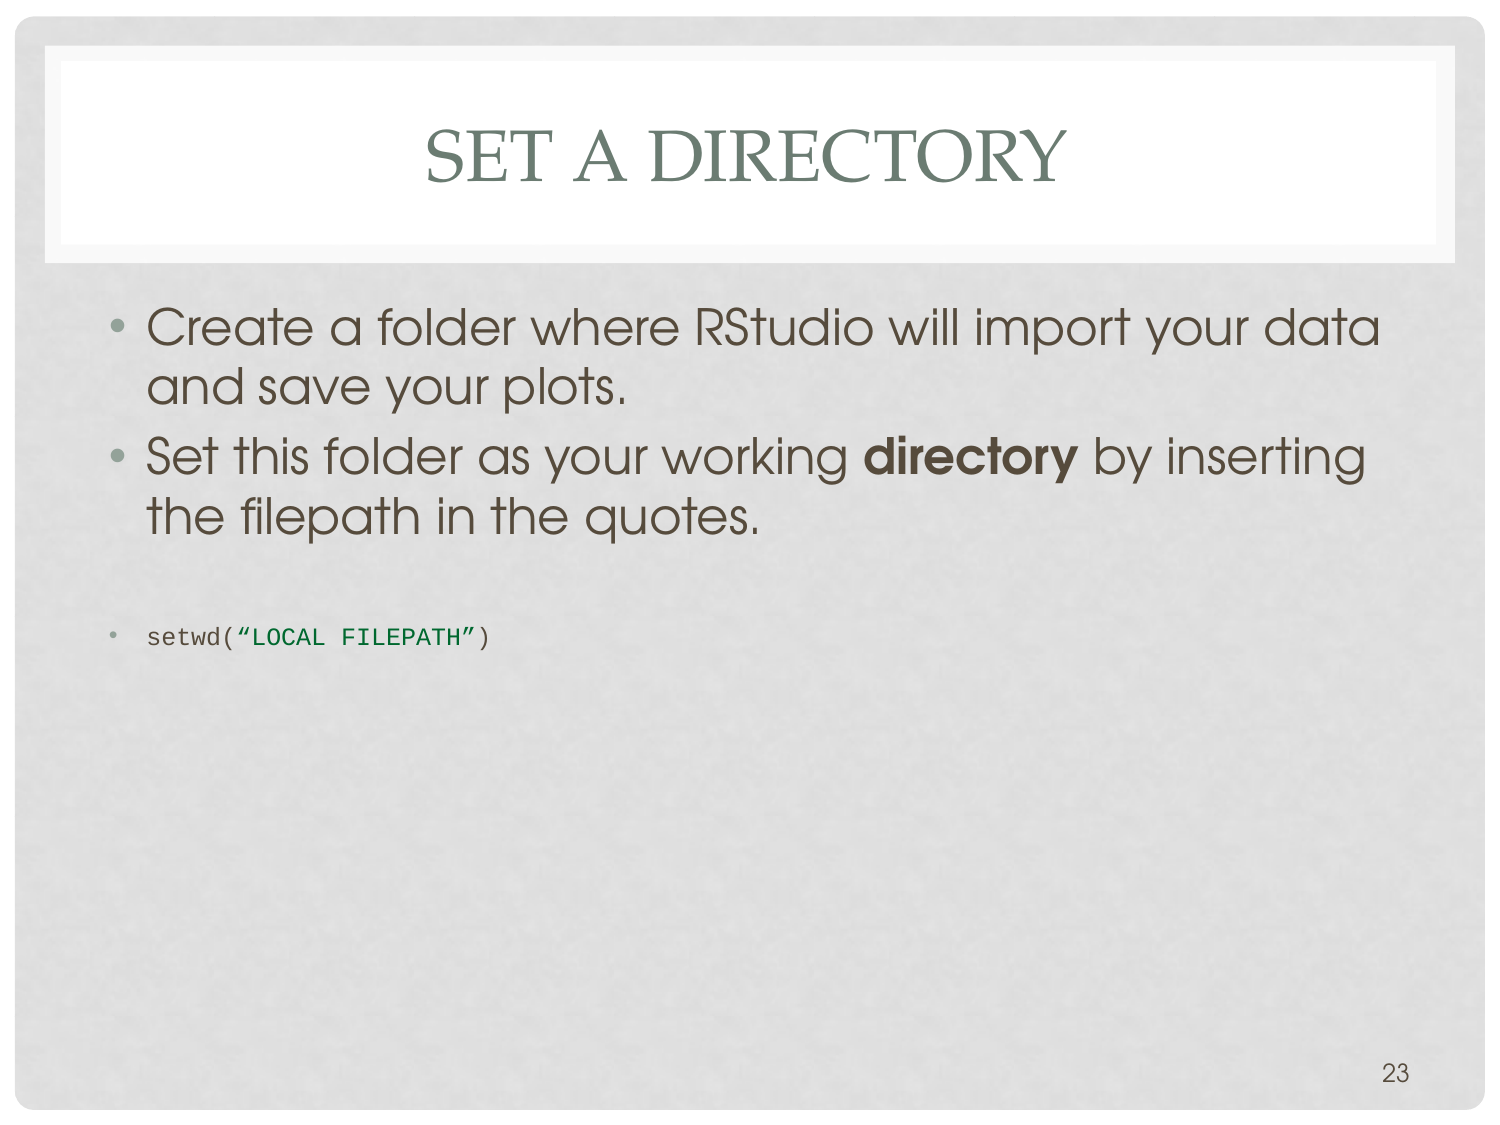

# SET A DIRECTORY
Create a folder where RStudio will import your data and save your plots.
Set this folder as your working directory by inserting the filepath in the quotes.

setwd(“LOCAL FILEPATH”)
23